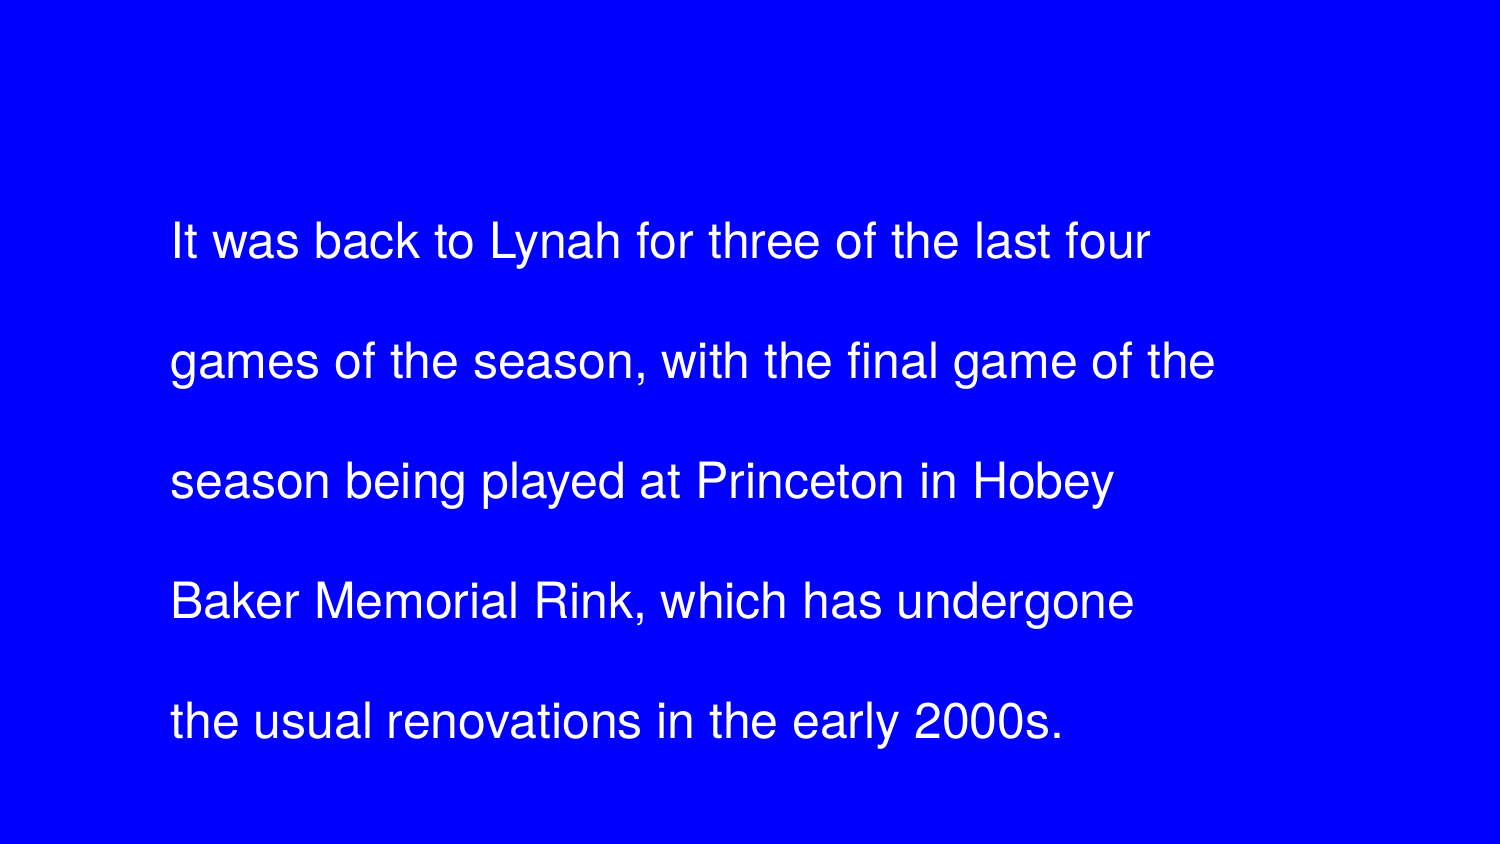

It was back to Lynah for three of the last four games of the season, with the final game of the season being played at Princeton in Hobey Baker Memorial Rink, which has undergone the usual renovations in the early 2000s.